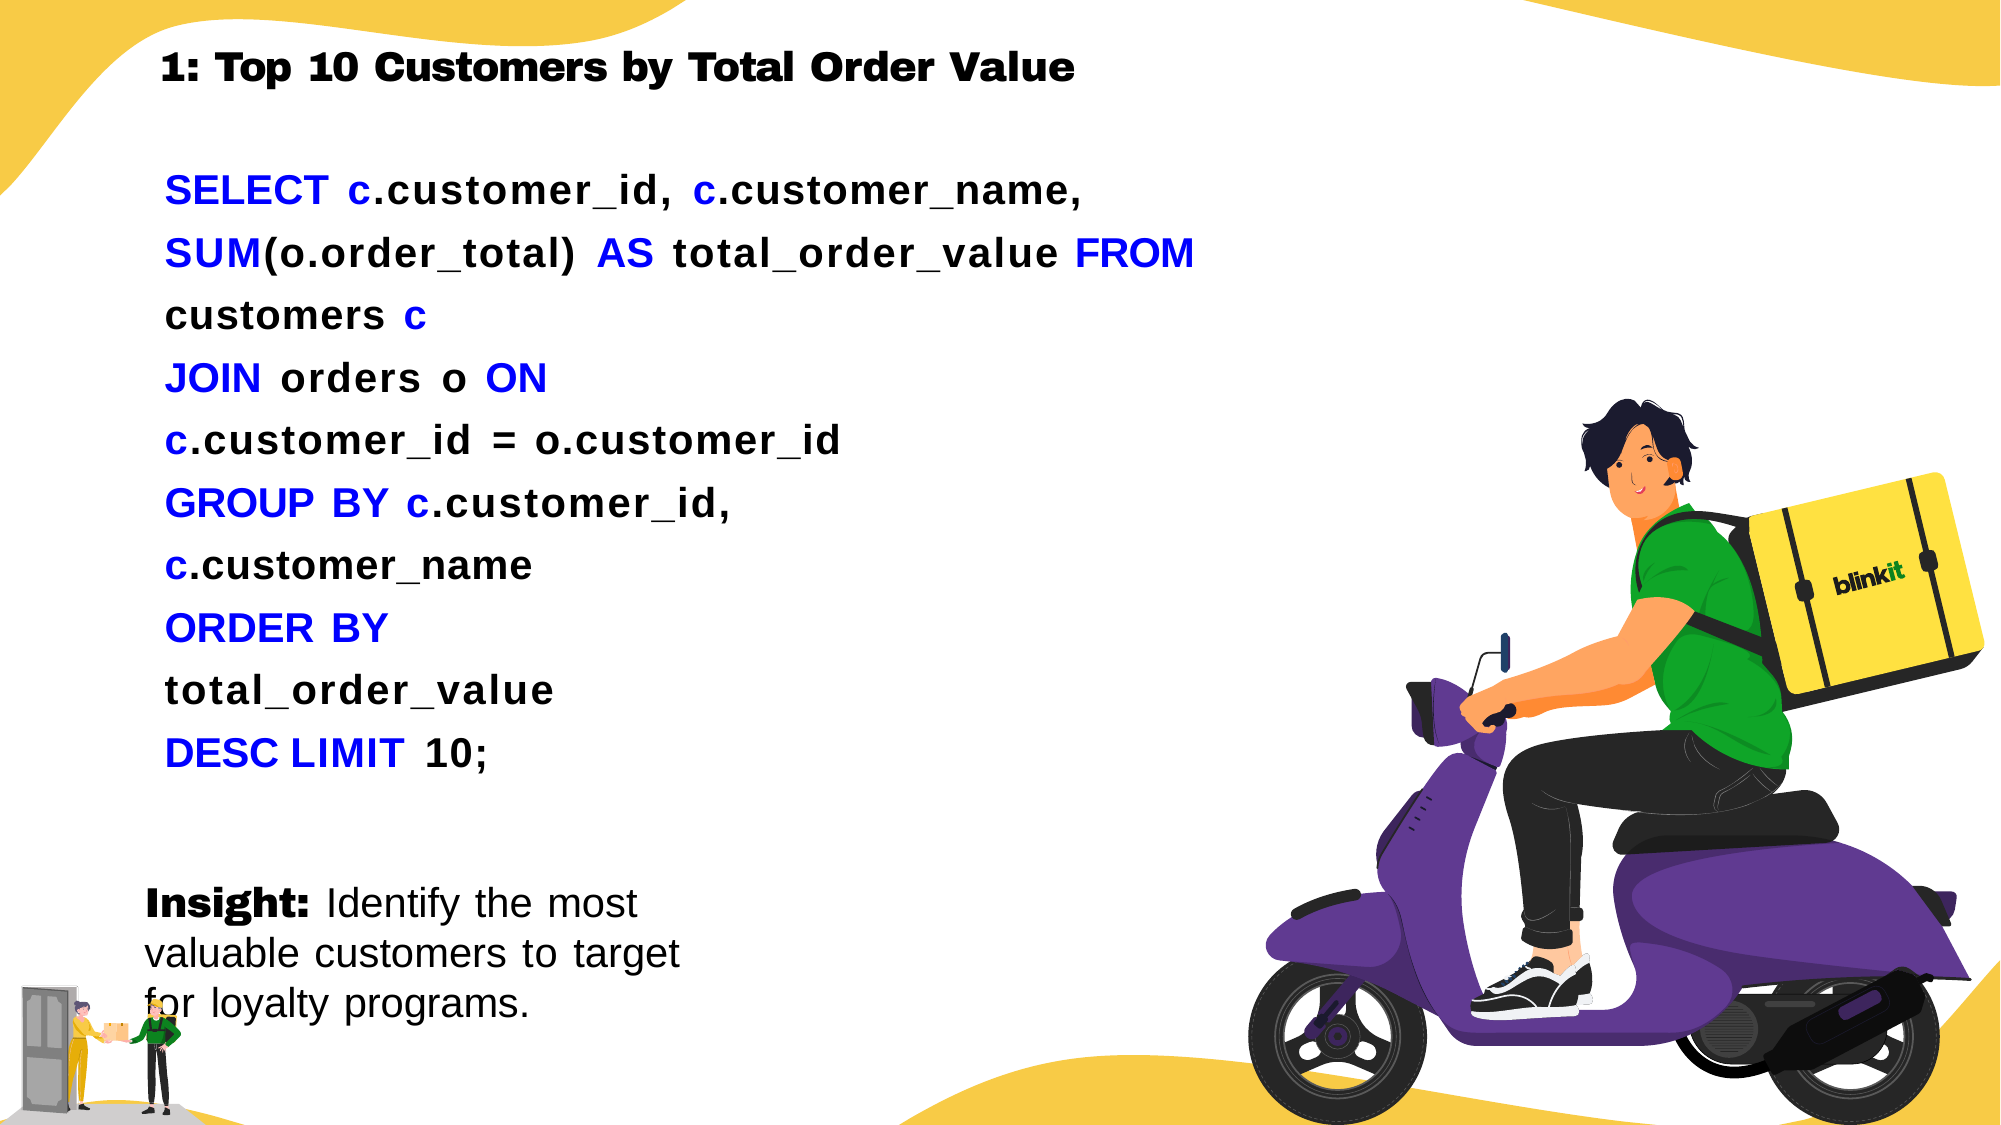

1: Top 10 Customers by Total Order Value

SELECT c.customer_id, c.customer_name, SUM(o.order_total) AS total_order_value FROM customers c
JOIN orders o ON c.customer_id = o.customer_id GROUP BY c.customer_id, c.customer_name
ORDER BY total_order_value DESC LIMIT 10;

Insight: Identify the most valuable customers to target for loyalty programs.